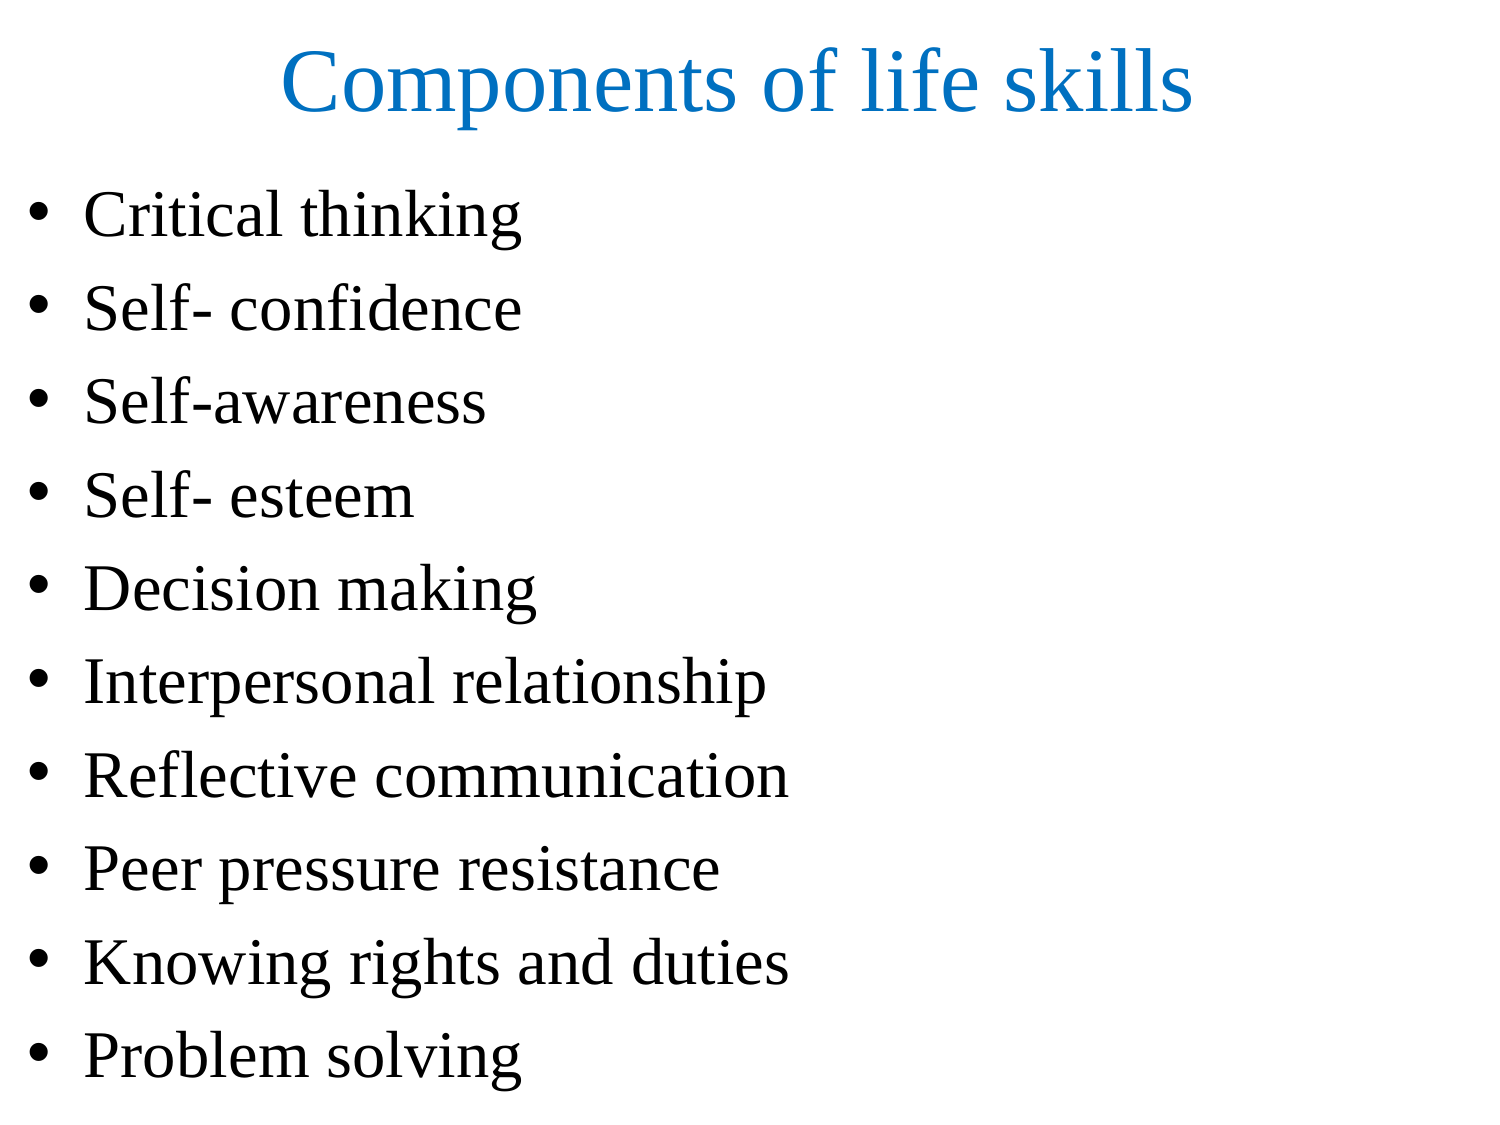

# Components of life skills
Critical thinking
Self- confidence
Self-awareness
Self- esteem
Decision making
Interpersonal relationship
Reflective communication
Peer pressure resistance
Knowing rights and duties
Problem solving